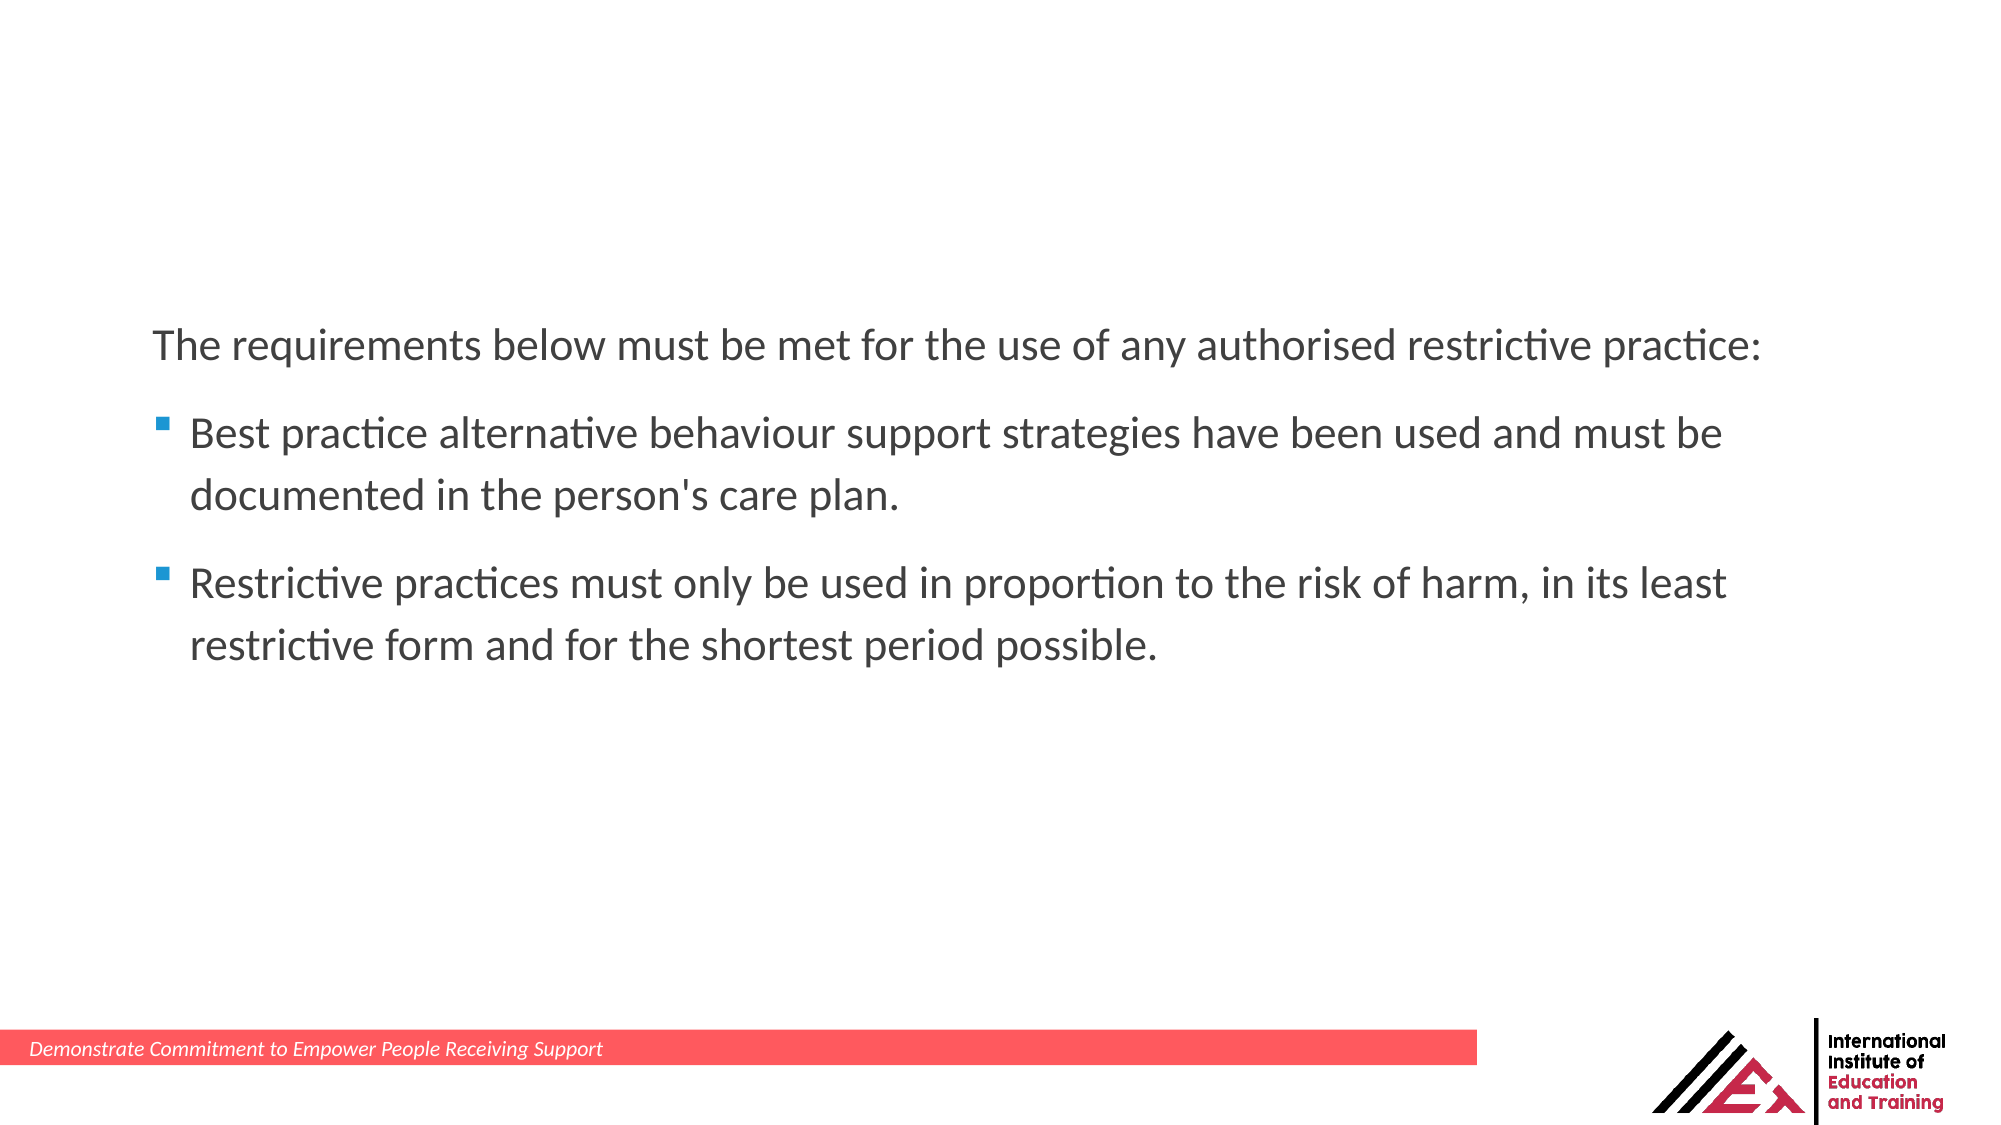

The requirements below must be met for the use of any authorised restrictive practice:
Best practice alternative behaviour support strategies have been used and must be documented in the person's care plan.
Restrictive practices must only be used in proportion to the risk of harm, in its least restrictive form and for the shortest period possible.
Demonstrate Commitment to Empower People Receiving Support